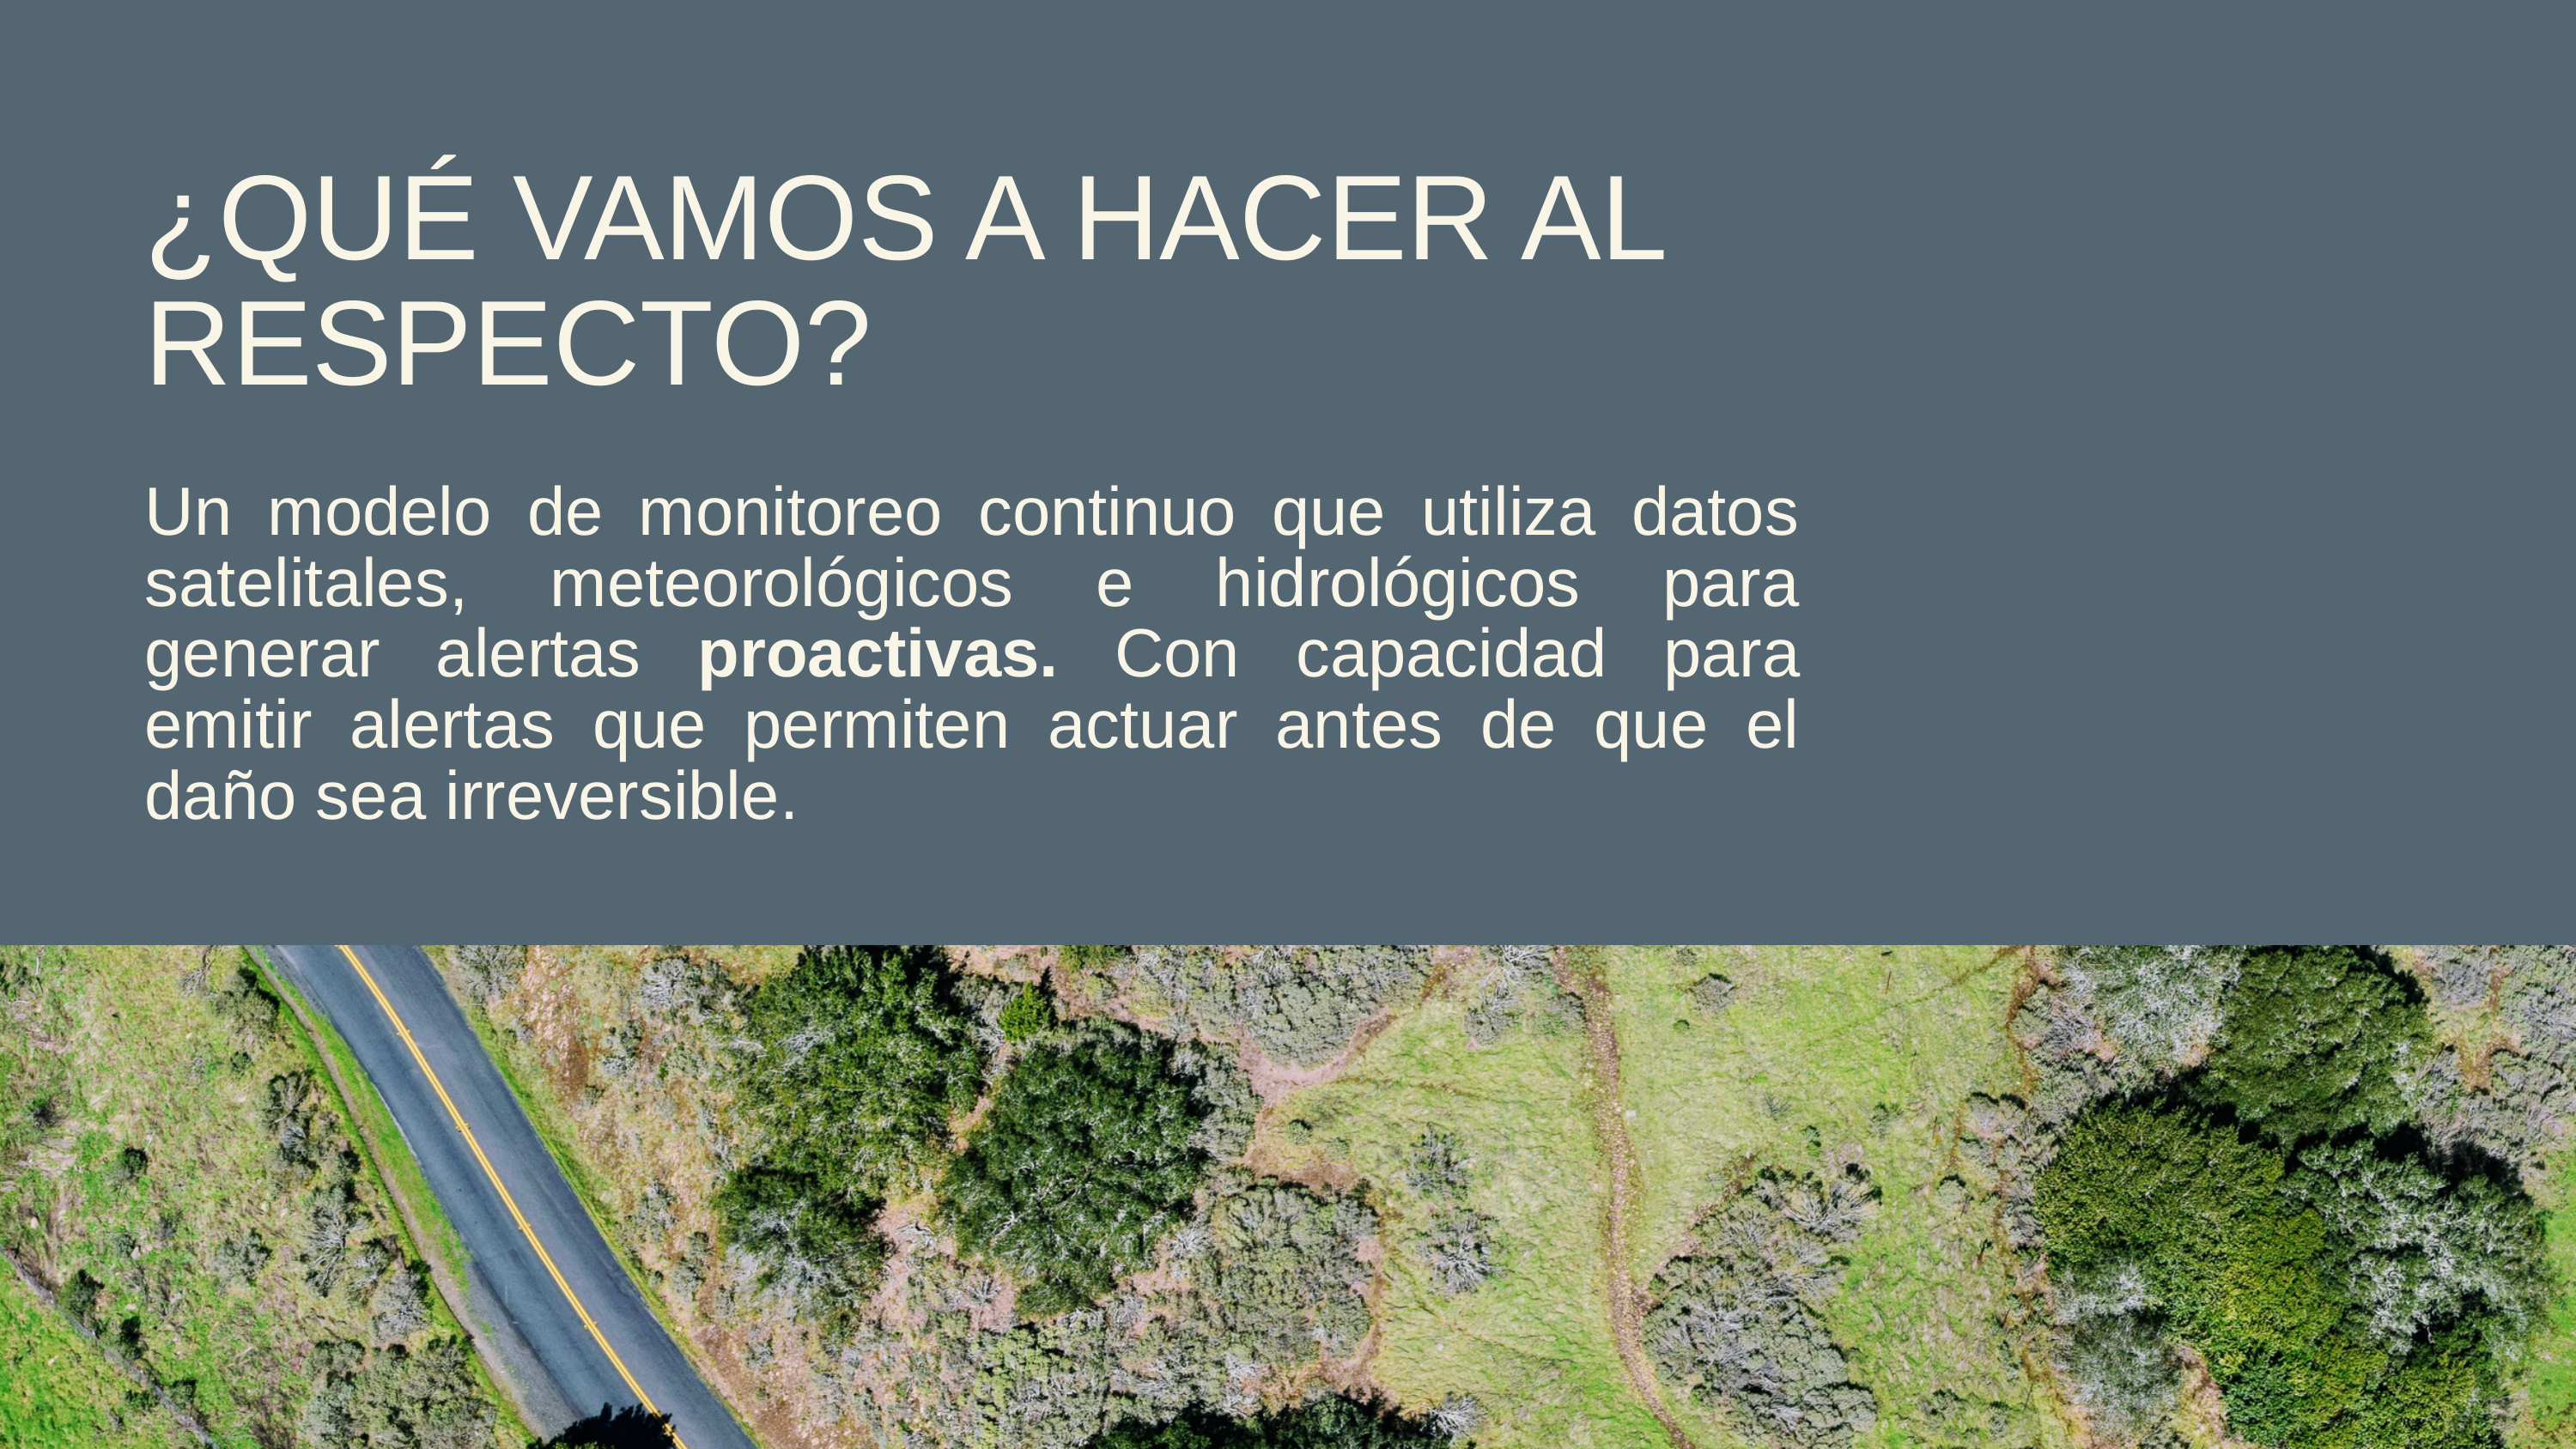

¿QUÉ VAMOS A HACER AL RESPECTO?
Un modelo de monitoreo continuo que utiliza datos satelitales, meteorológicos e hidrológicos para generar alertas proactivas. Con capacidad para emitir alertas que permiten actuar antes de que el daño sea irreversible.